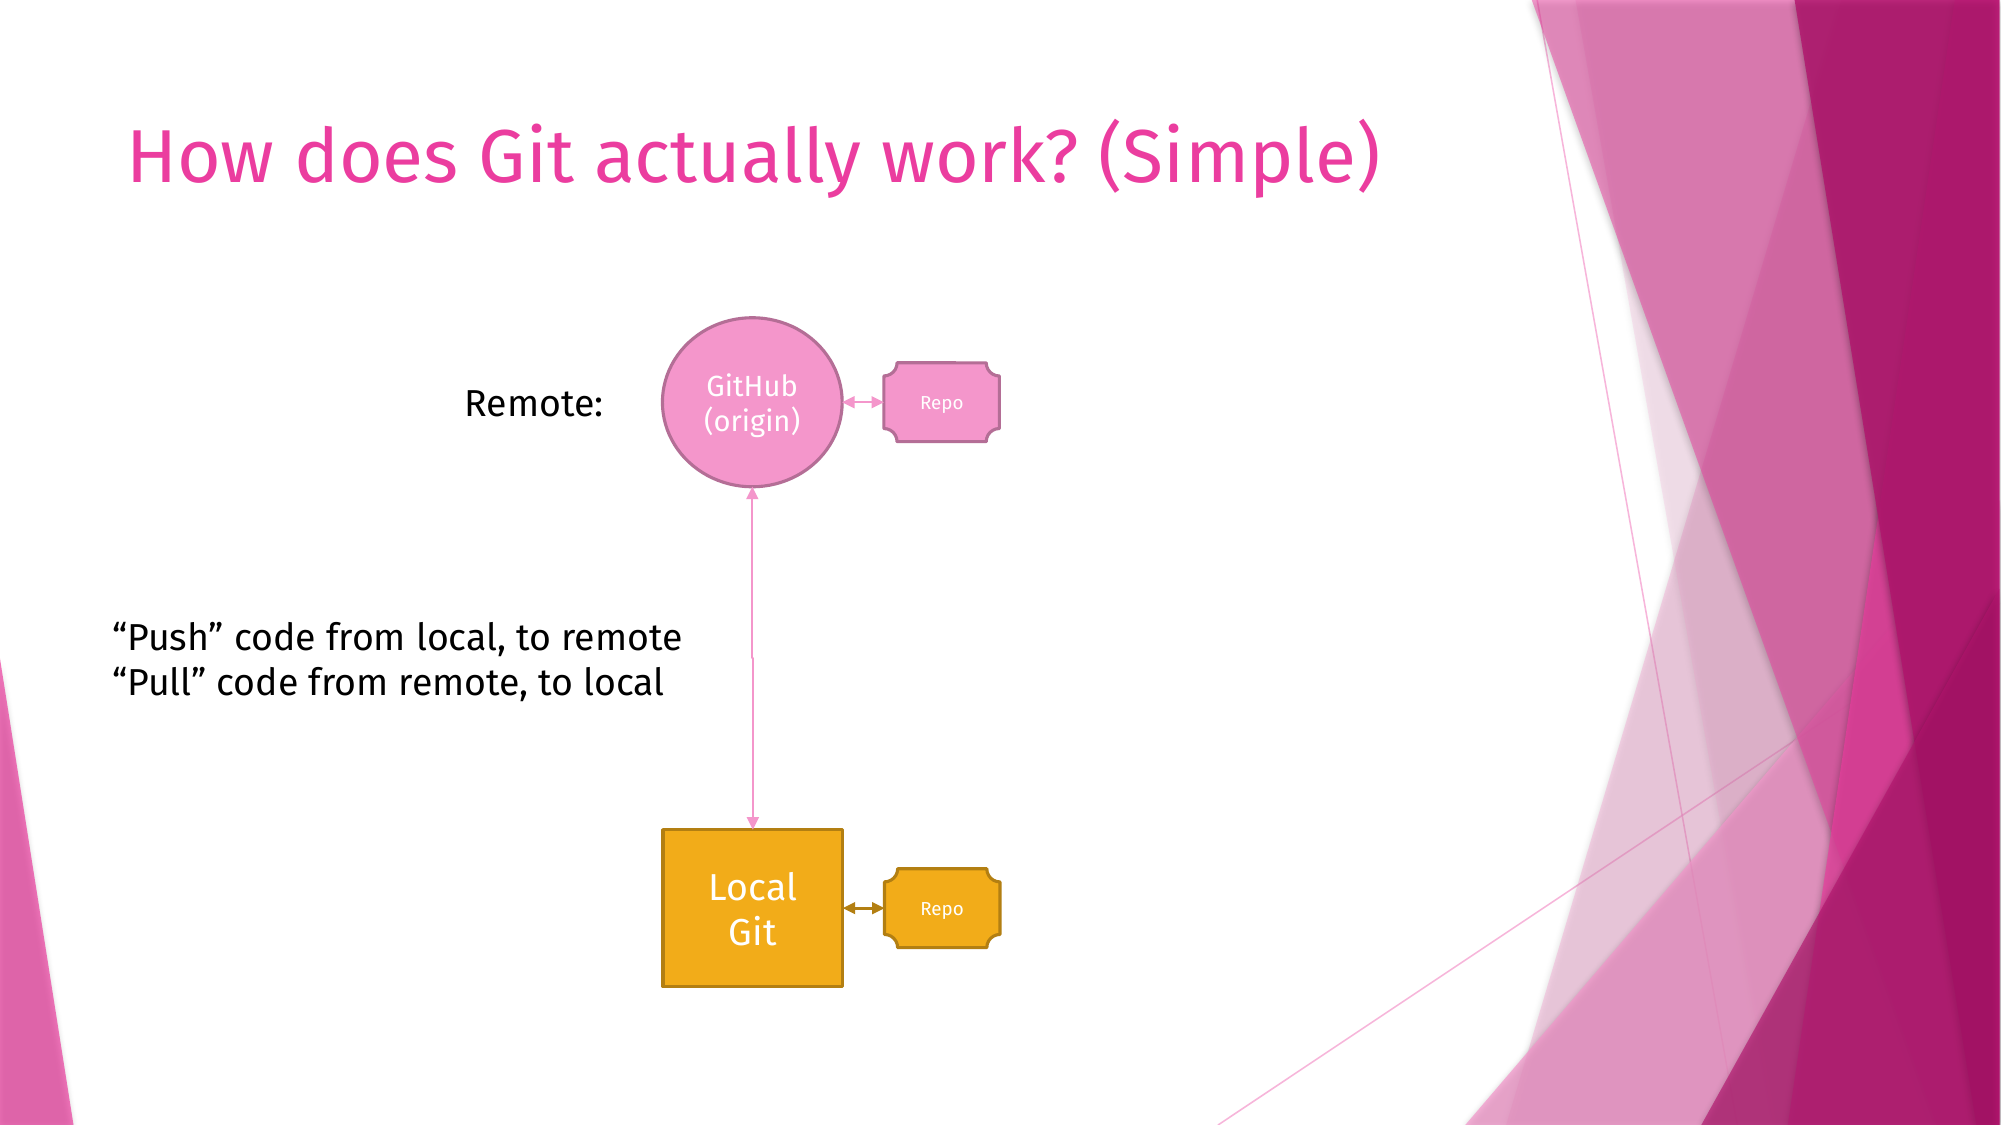

# How does Git actually work? (Simple)
GitHub(origin)
Repo
Remote:
“Push” code from local, to remote
“Pull” code from remote, to local
Local
Git
Repo